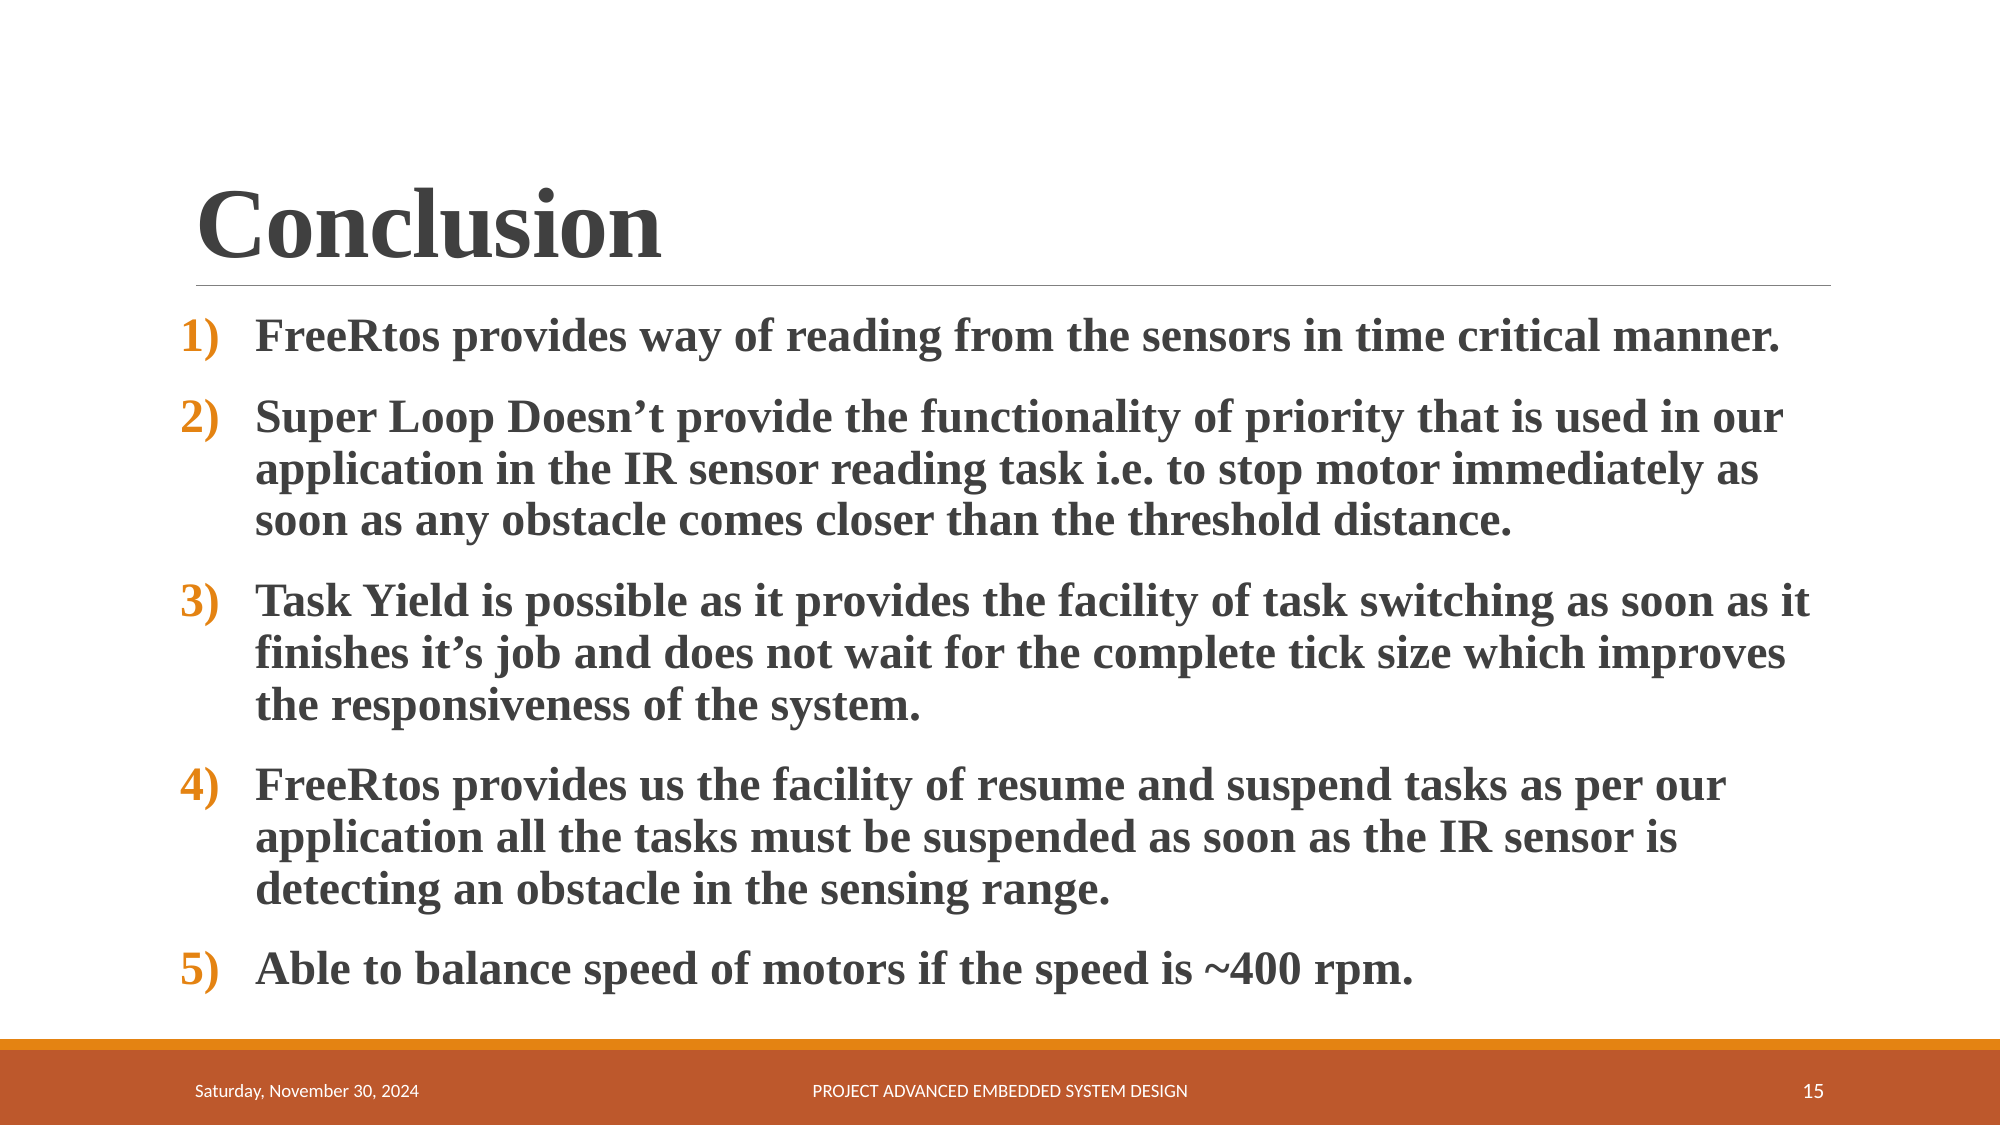

# Conclusion
FreeRtos provides way of reading from the sensors in time critical manner.
Super Loop Doesn’t provide the functionality of priority that is used in our application in the IR sensor reading task i.e. to stop motor immediately as soon as any obstacle comes closer than the threshold distance.
Task Yield is possible as it provides the facility of task switching as soon as it finishes it’s job and does not wait for the complete tick size which improves the responsiveness of the system.
FreeRtos provides us the facility of resume and suspend tasks as per our application all the tasks must be suspended as soon as the IR sensor is detecting an obstacle in the sensing range.
Able to balance speed of motors if the speed is ~400 rpm.
Saturday, November 30, 2024
Project Advanced Embedded System Design
15